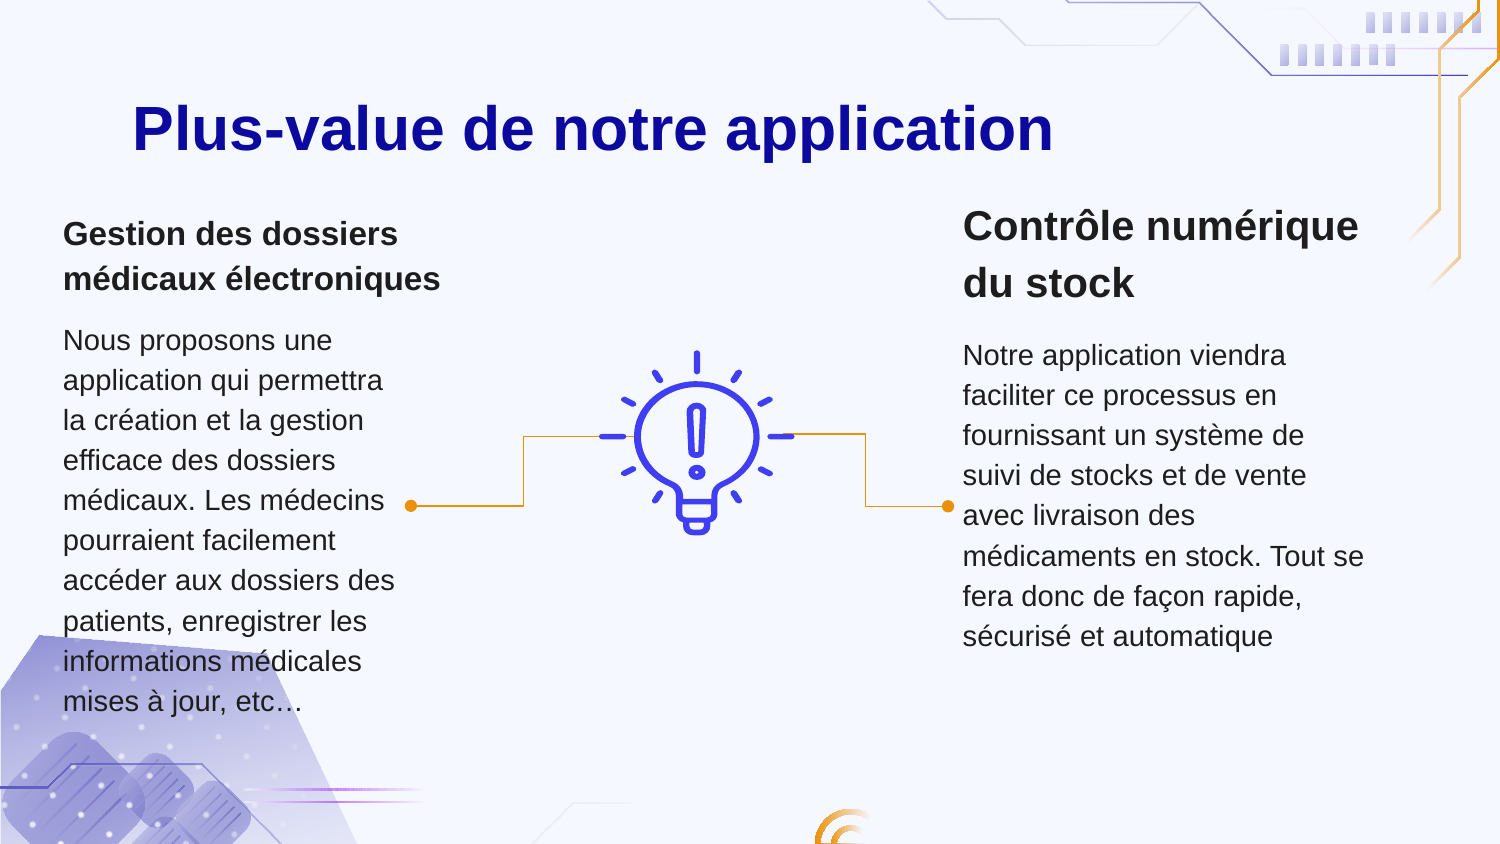

# Plus-value de notre application
Gestion des dossiers médicaux électroniques
Contrôle numérique du stock
Nous proposons une application qui permettra la création et la gestion efficace des dossiers médicaux. Les médecins pourraient facilement accéder aux dossiers des patients, enregistrer les informations médicales mises à jour, etc…
Notre application viendra faciliter ce processus en fournissant un système de suivi de stocks et de vente avec livraison des médicaments en stock. Tout se fera donc de façon rapide, sécurisé et automatique